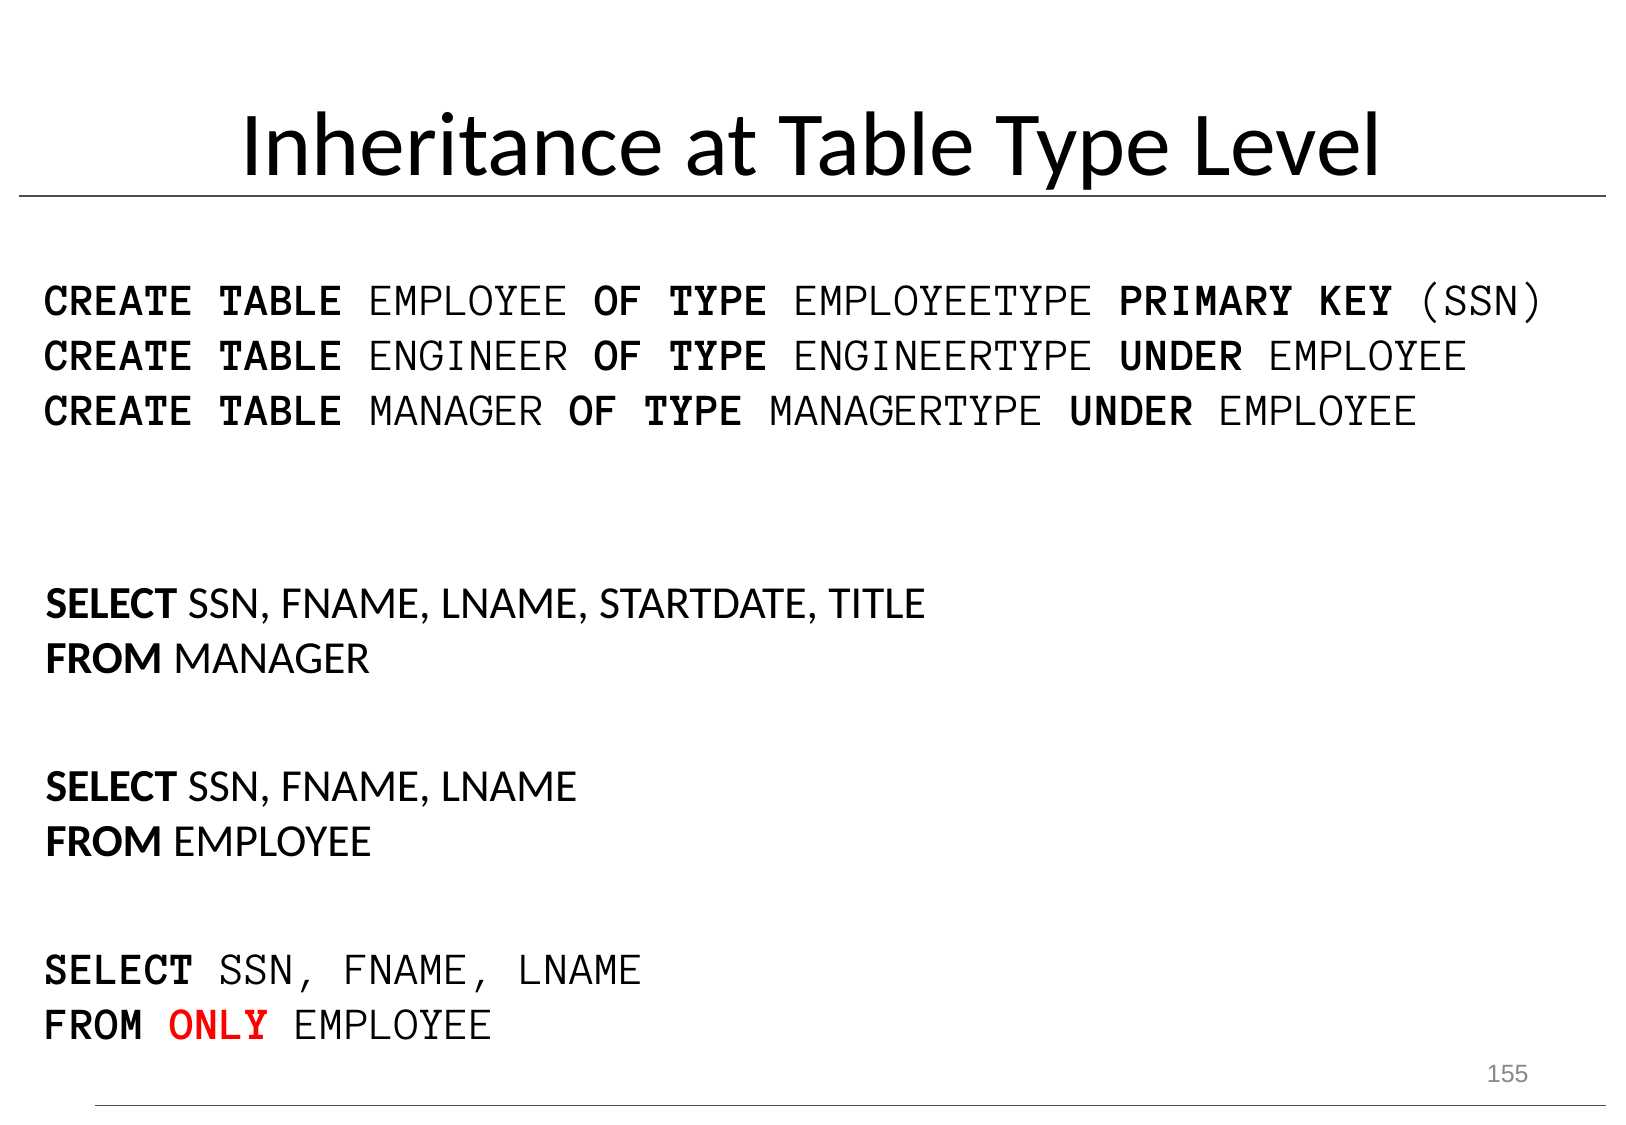

# Inheritance at Table Type Level
CREATE TABLE EMPLOYEE OF TYPE EMPLOYEETYPE PRIMARY KEY (SSN)
CREATE TABLE ENGINEER OF TYPE ENGINEERTYPE UNDER EMPLOYEE
CREATE TABLE MANAGER OF TYPE MANAGERTYPE UNDER EMPLOYEE

SELECT SSN, FNAME, LNAME, STARTDATE, TITLE
FROM MANAGER

SELECT SSN, FNAME, LNAME
FROM EMPLOYEE

SELECT SSN, FNAME, LNAME
FROM ONLY EMPLOYEE

155